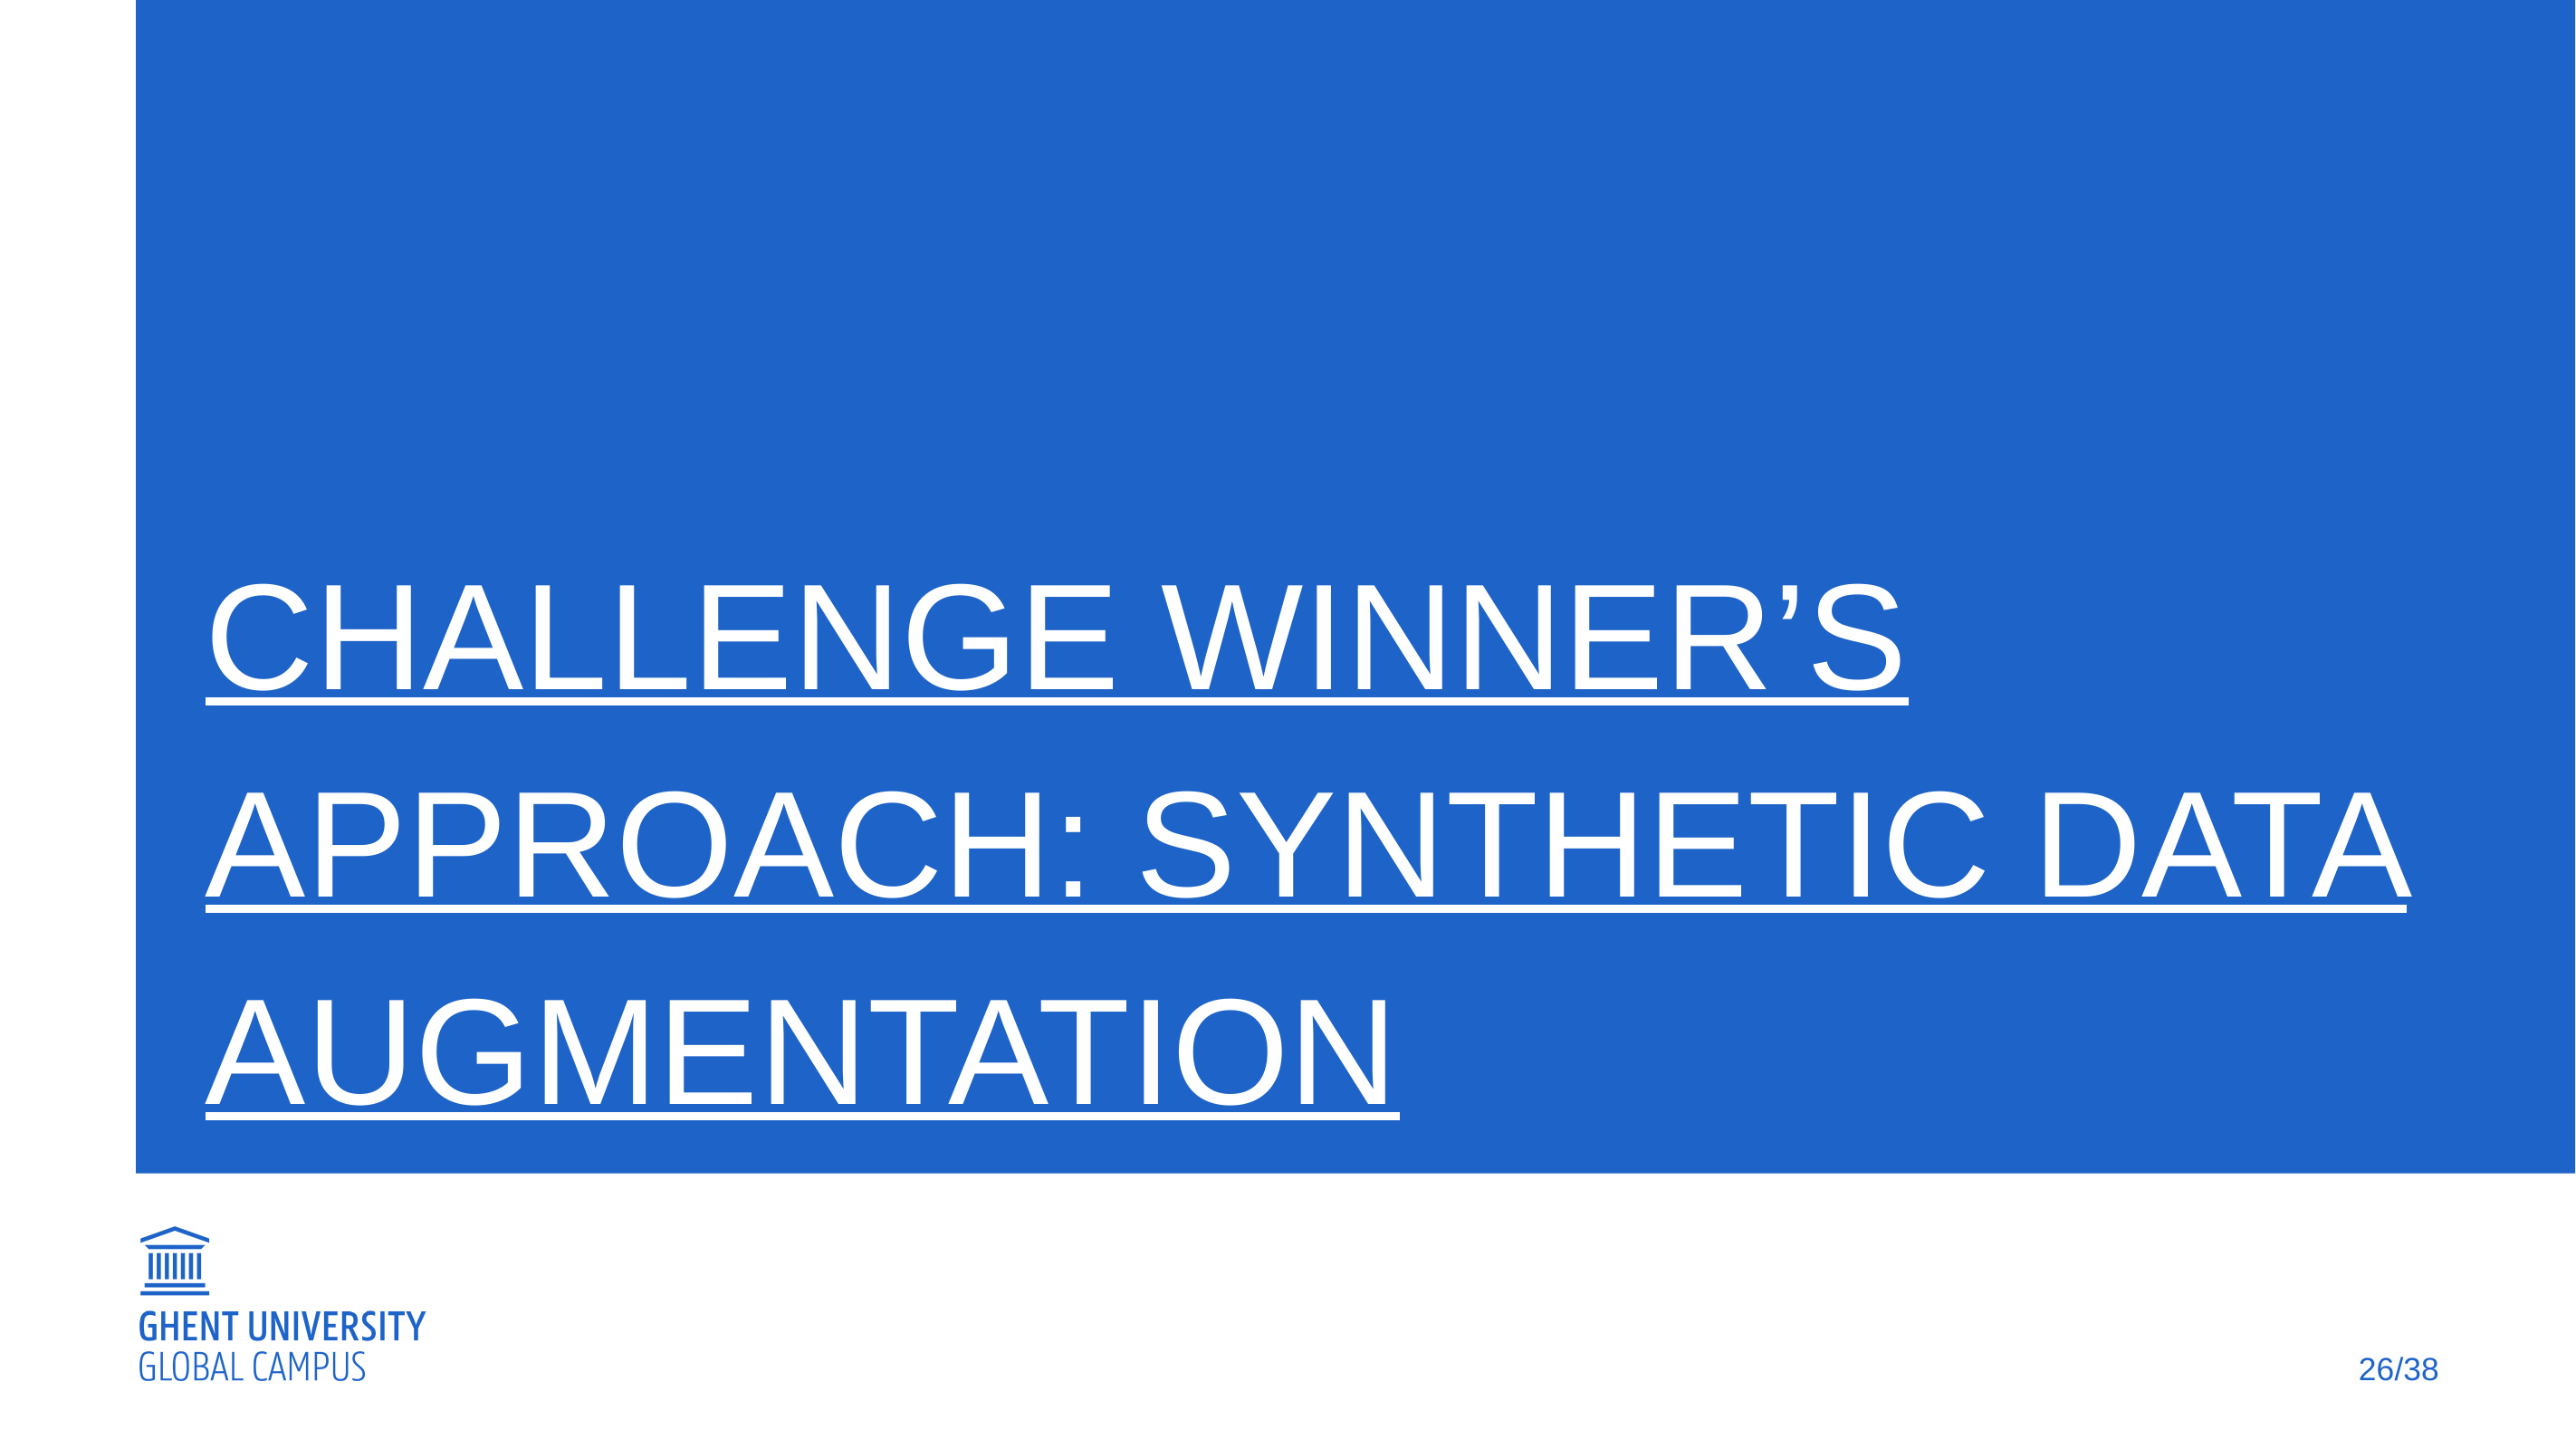

# Challenge winner’s approach: synthetic data augmentation
26/38